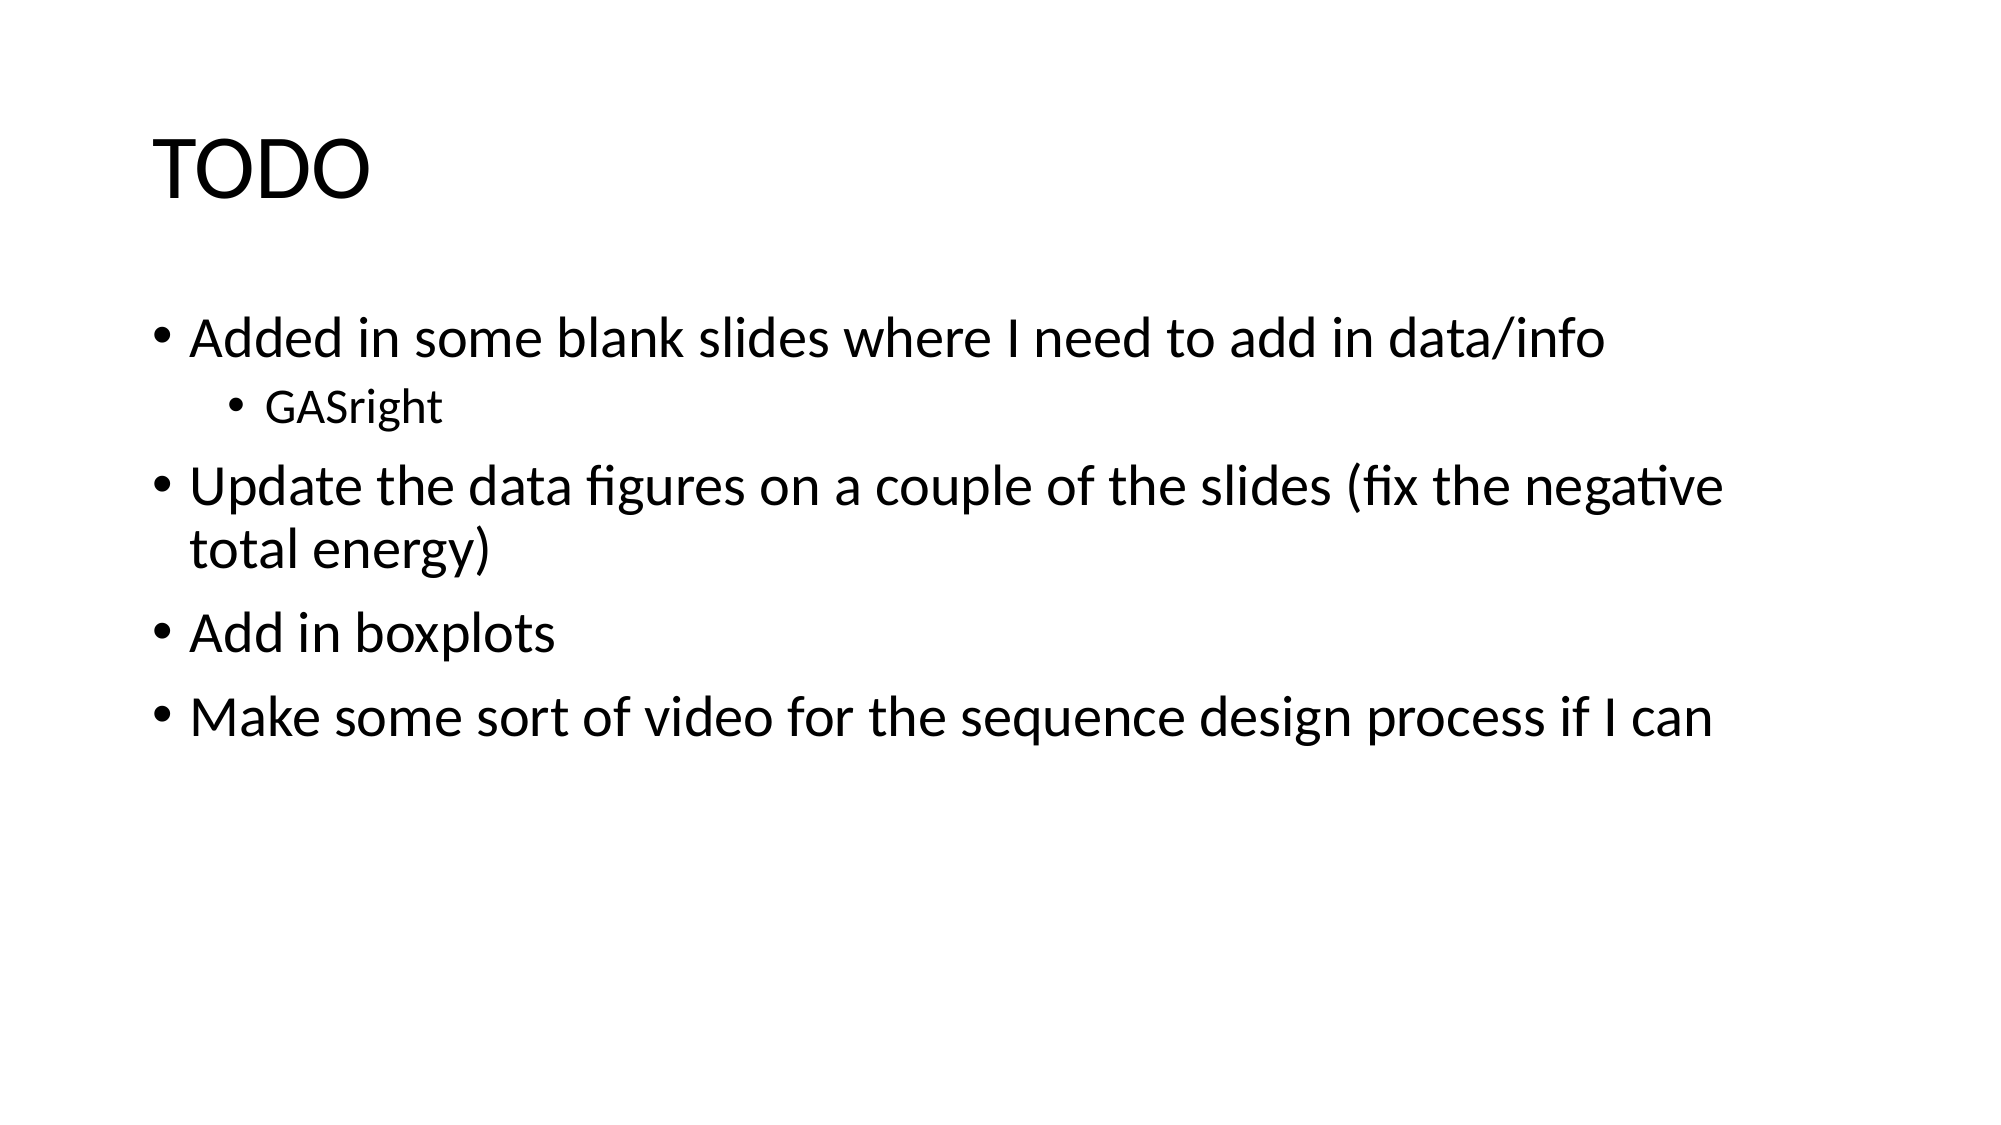

# TODO
Added in some blank slides where I need to add in data/info
GASright
Update the data figures on a couple of the slides (fix the negative total energy)
Add in boxplots
Make some sort of video for the sequence design process if I can